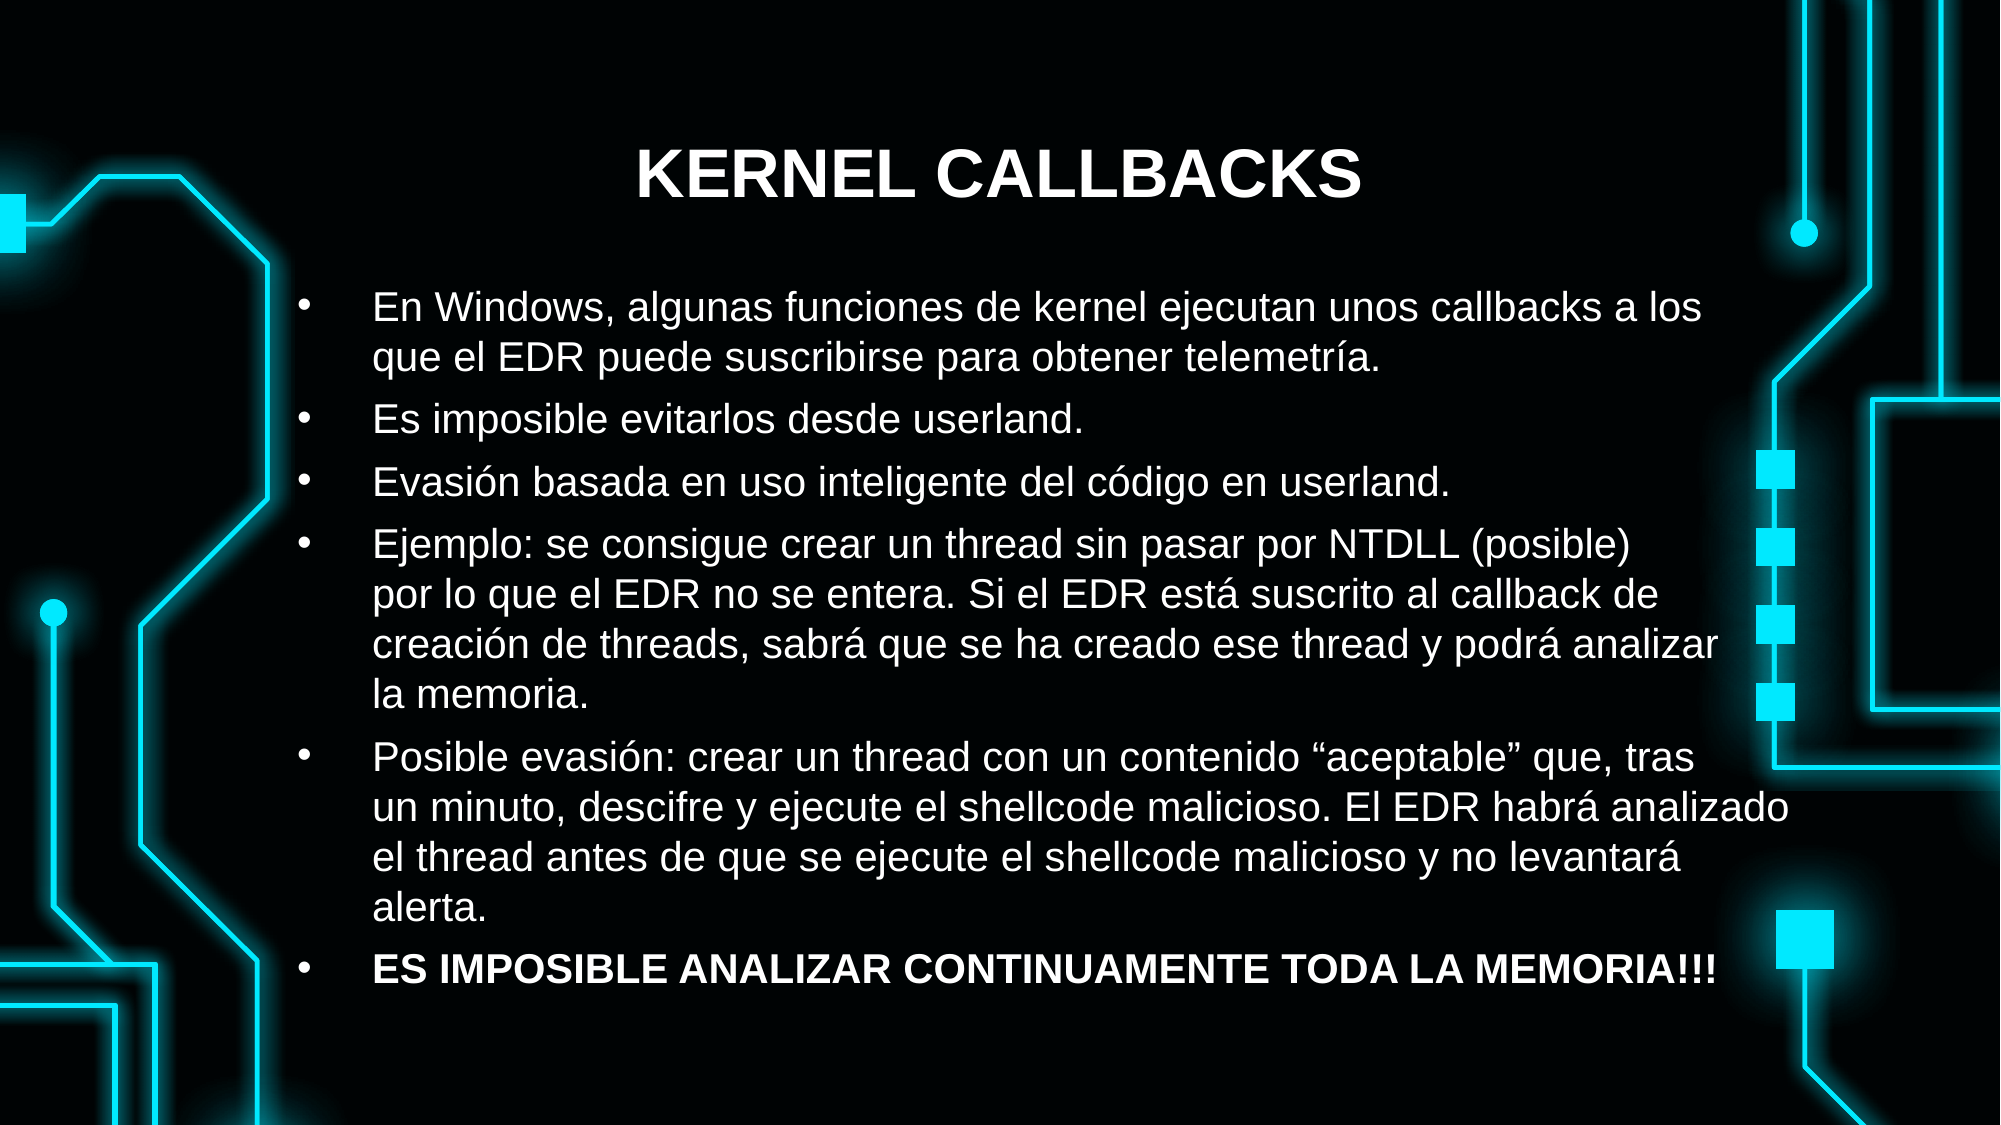

# KERNEL CALLBACKS

En Windows, algunas funciones de kernel ejecutan unos callbacks a los
que el EDR puede suscribirse para obtener telemetría.
Es imposible evitarlos desde userland.
Evasión basada en uso inteligente del código en userland.
Ejemplo: se consigue crear un thread sin pasar por NTDLL (posible)
por lo que el EDR no se entera. Si el EDR está suscrito al callback de
creación de threads, sabrá que se ha creado ese thread y podrá analizar
la memoria.
Posible evasión: crear un thread con un contenido “aceptable” que, tras
un minuto, descifre y ejecute el shellcode malicioso. El EDR habrá analizado
el thread antes de que se ejecute el shellcode malicioso y no levantará
alerta.
ES IMPOSIBLE ANALIZAR CONTINUAMENTE TODA LA MEMORIA!!!